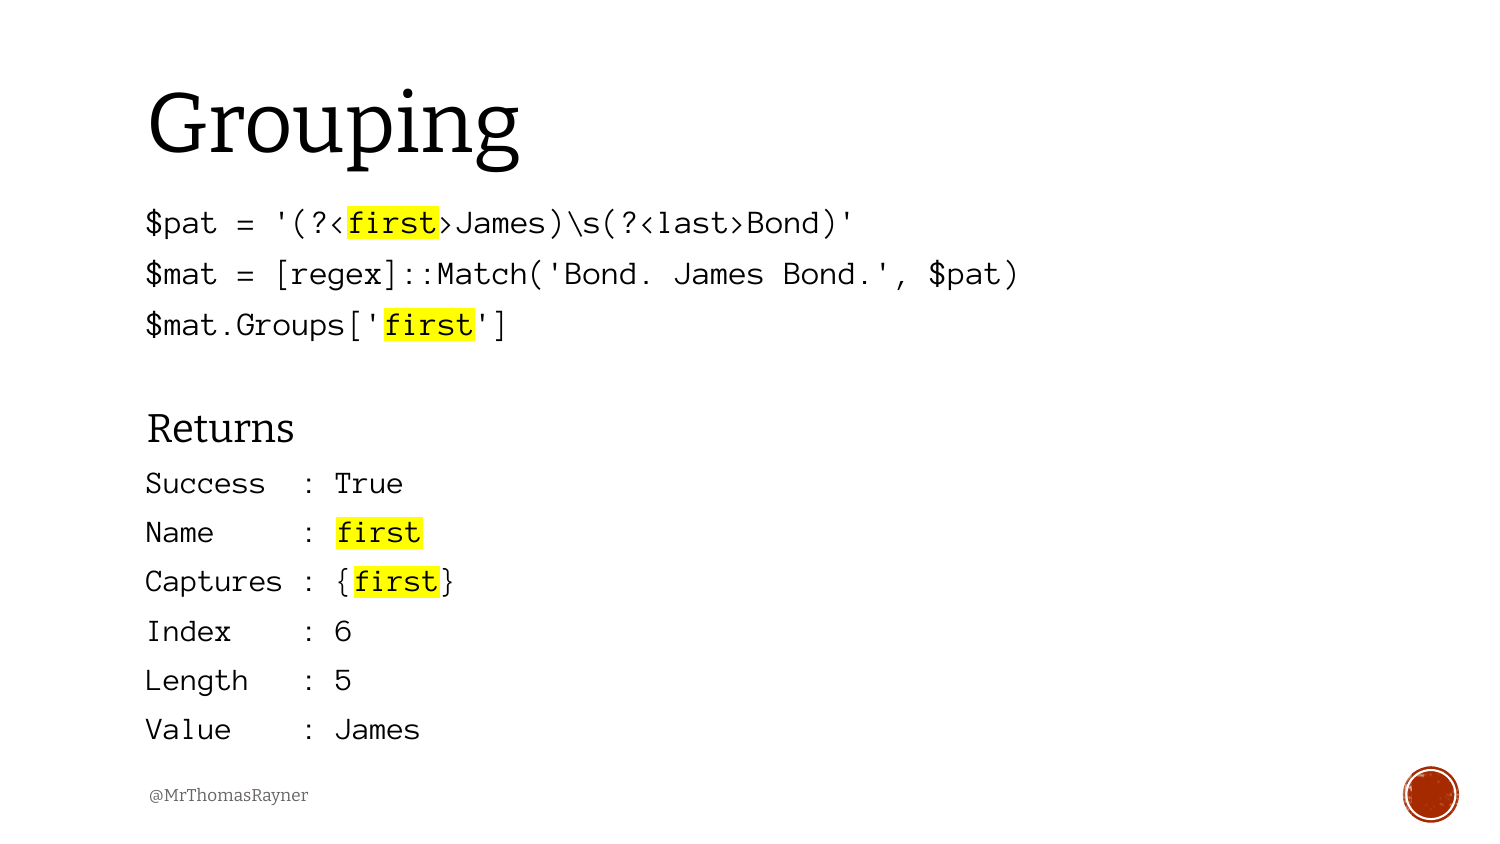

# Grouping
$pat = '(?<first>James)\s(?<last>Bond)'
$mat = [regex]::Match('Bond. James Bond.', $pat)
$mat.Groups['first']

Returns
Success  : True
Name     : first
Captures : {first}
Index    : 6
Length   : 5
Value    : James

@MrThomasRayner